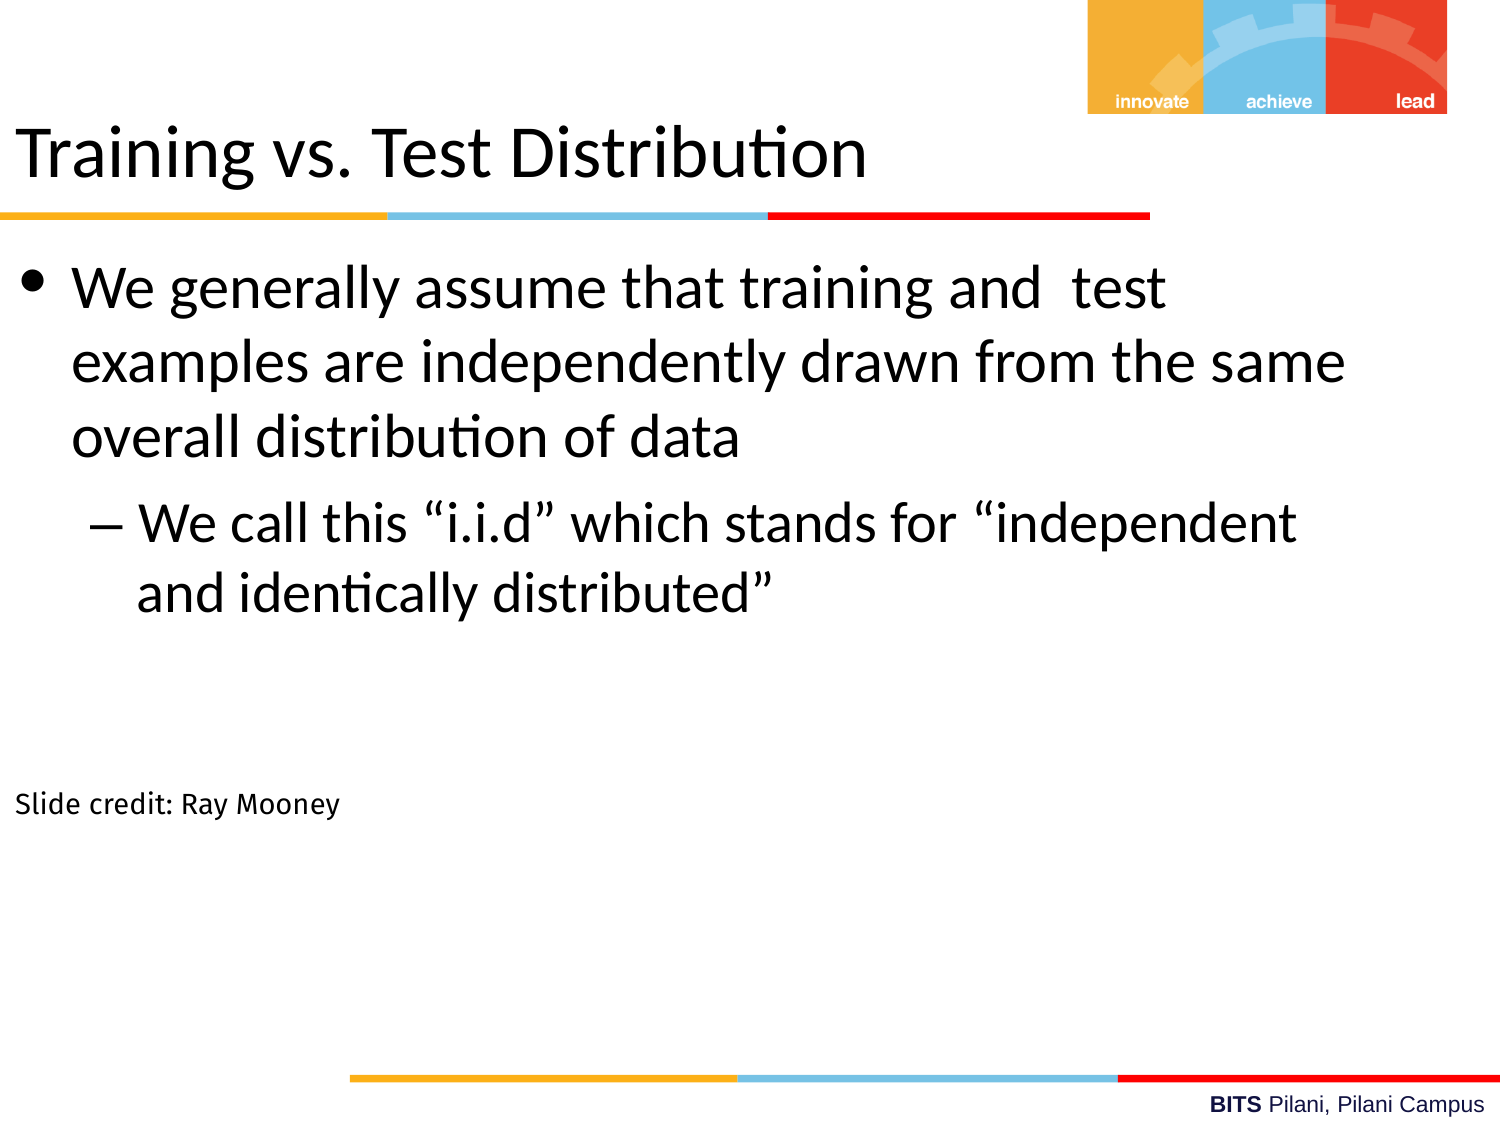

# Training vs. Test Distribution
We generally assume that training and  test examples are independently drawn from the same overall distribution of data
– We call this “i.i.d” which stands for “independent and identically distributed”

Slide credit: Ray Mooney